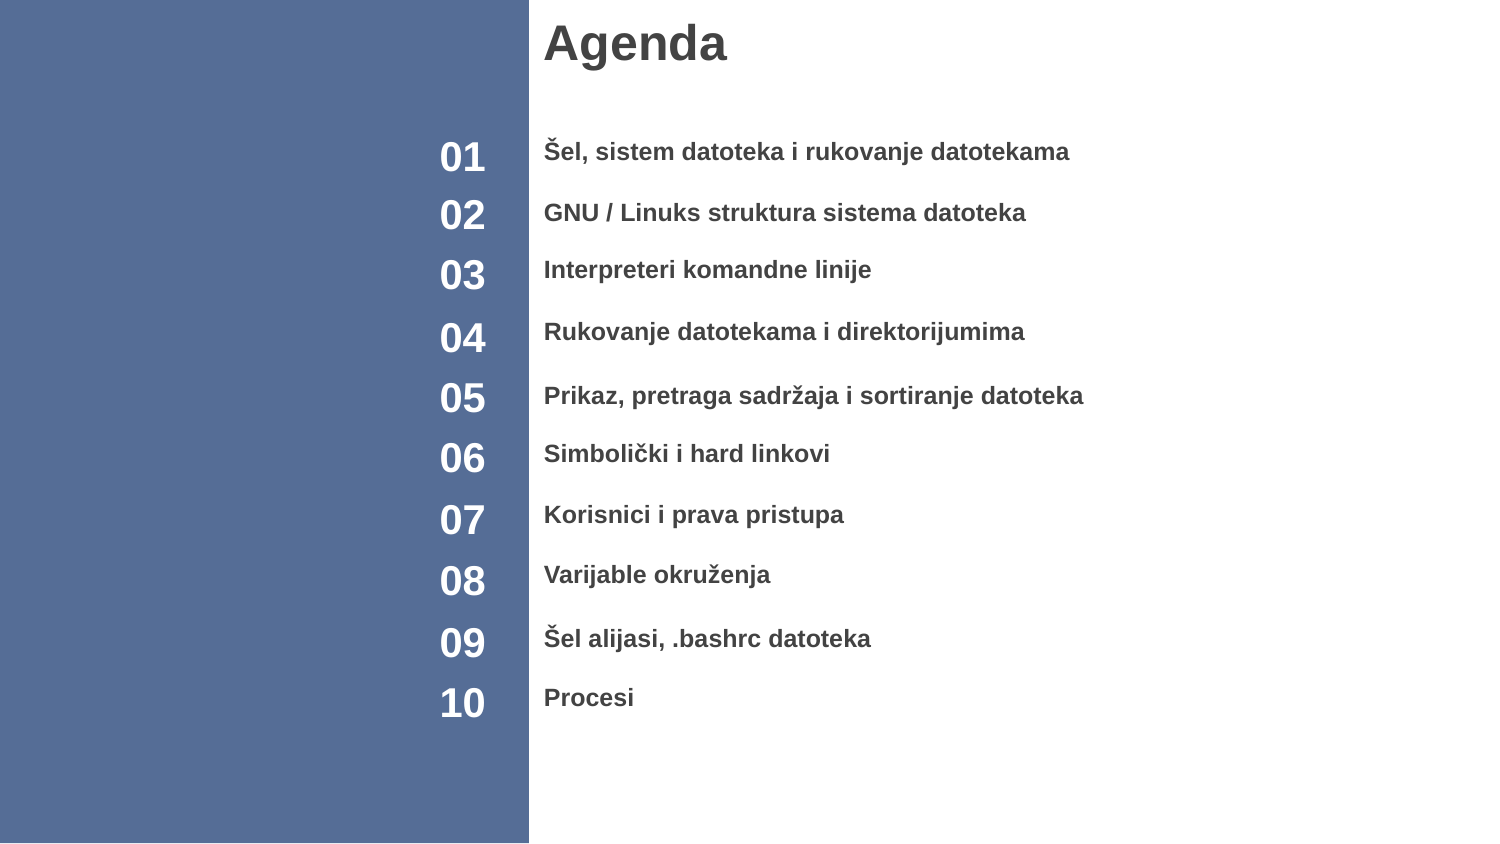

Agenda
01
# Šel, sistem datoteka i rukovanje datotekama

02
GNU / Linuks struktura sistema datoteka
03
Interpreteri komandne linije
04
Rukovanje datotekama i direktorijumima
05
Prikaz, pretraga sadržaja i sortiranje datoteka
06
Simbolički i hard linkovi
07
Korisnici i prava pristupa
08
Varijable okruženja
09
Šel alijasi, .bashrc datoteka
10
Procesi